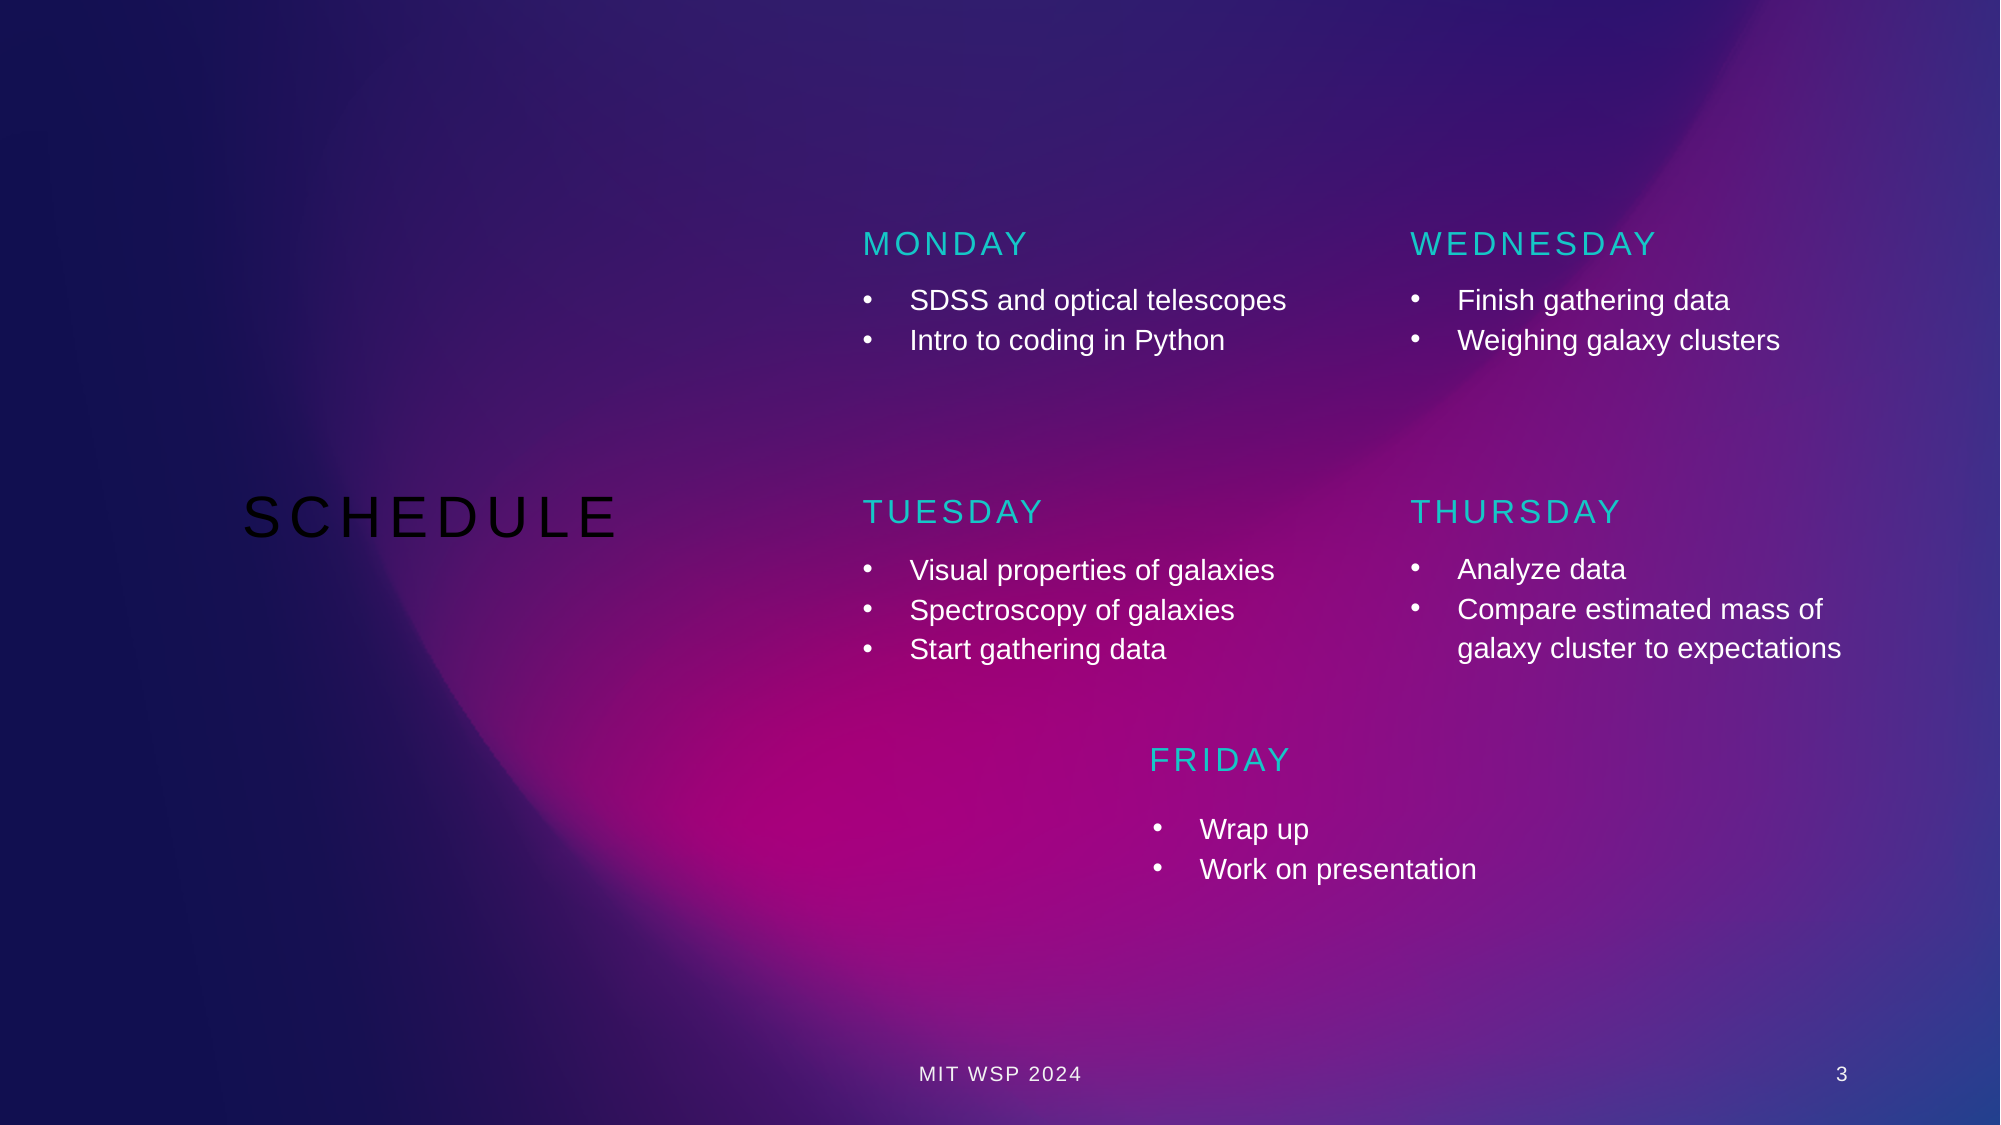

Monday
Wednesday
SDSS and optical telescopes
Intro to coding in Python
Finish gathering data
Weighing galaxy clusters
# Schedule
Tuesday
Thursday
Analyze data
Compare estimated mass of galaxy cluster to expectations
Visual properties of galaxies
Spectroscopy of galaxies
Start gathering data
Friday
Wrap up
Work on presentation
MIT WSP 2024
3